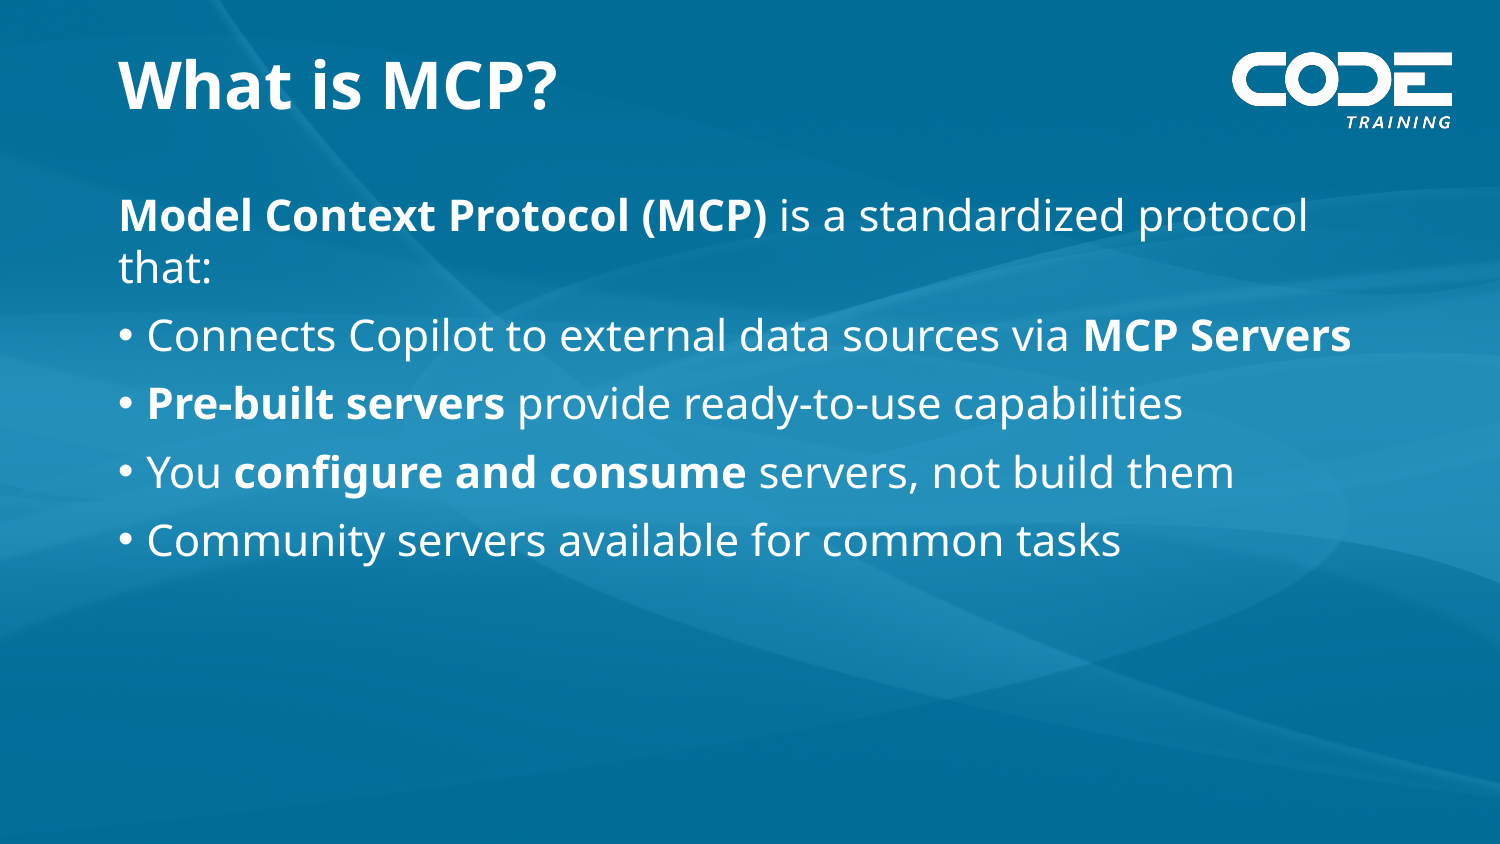

# What is MCP?
Model Context Protocol (MCP) is a standardized protocol that:
Connects Copilot to external data sources via MCP Servers
Pre-built servers provide ready-to-use capabilities
You configure and consume servers, not build them
Community servers available for common tasks